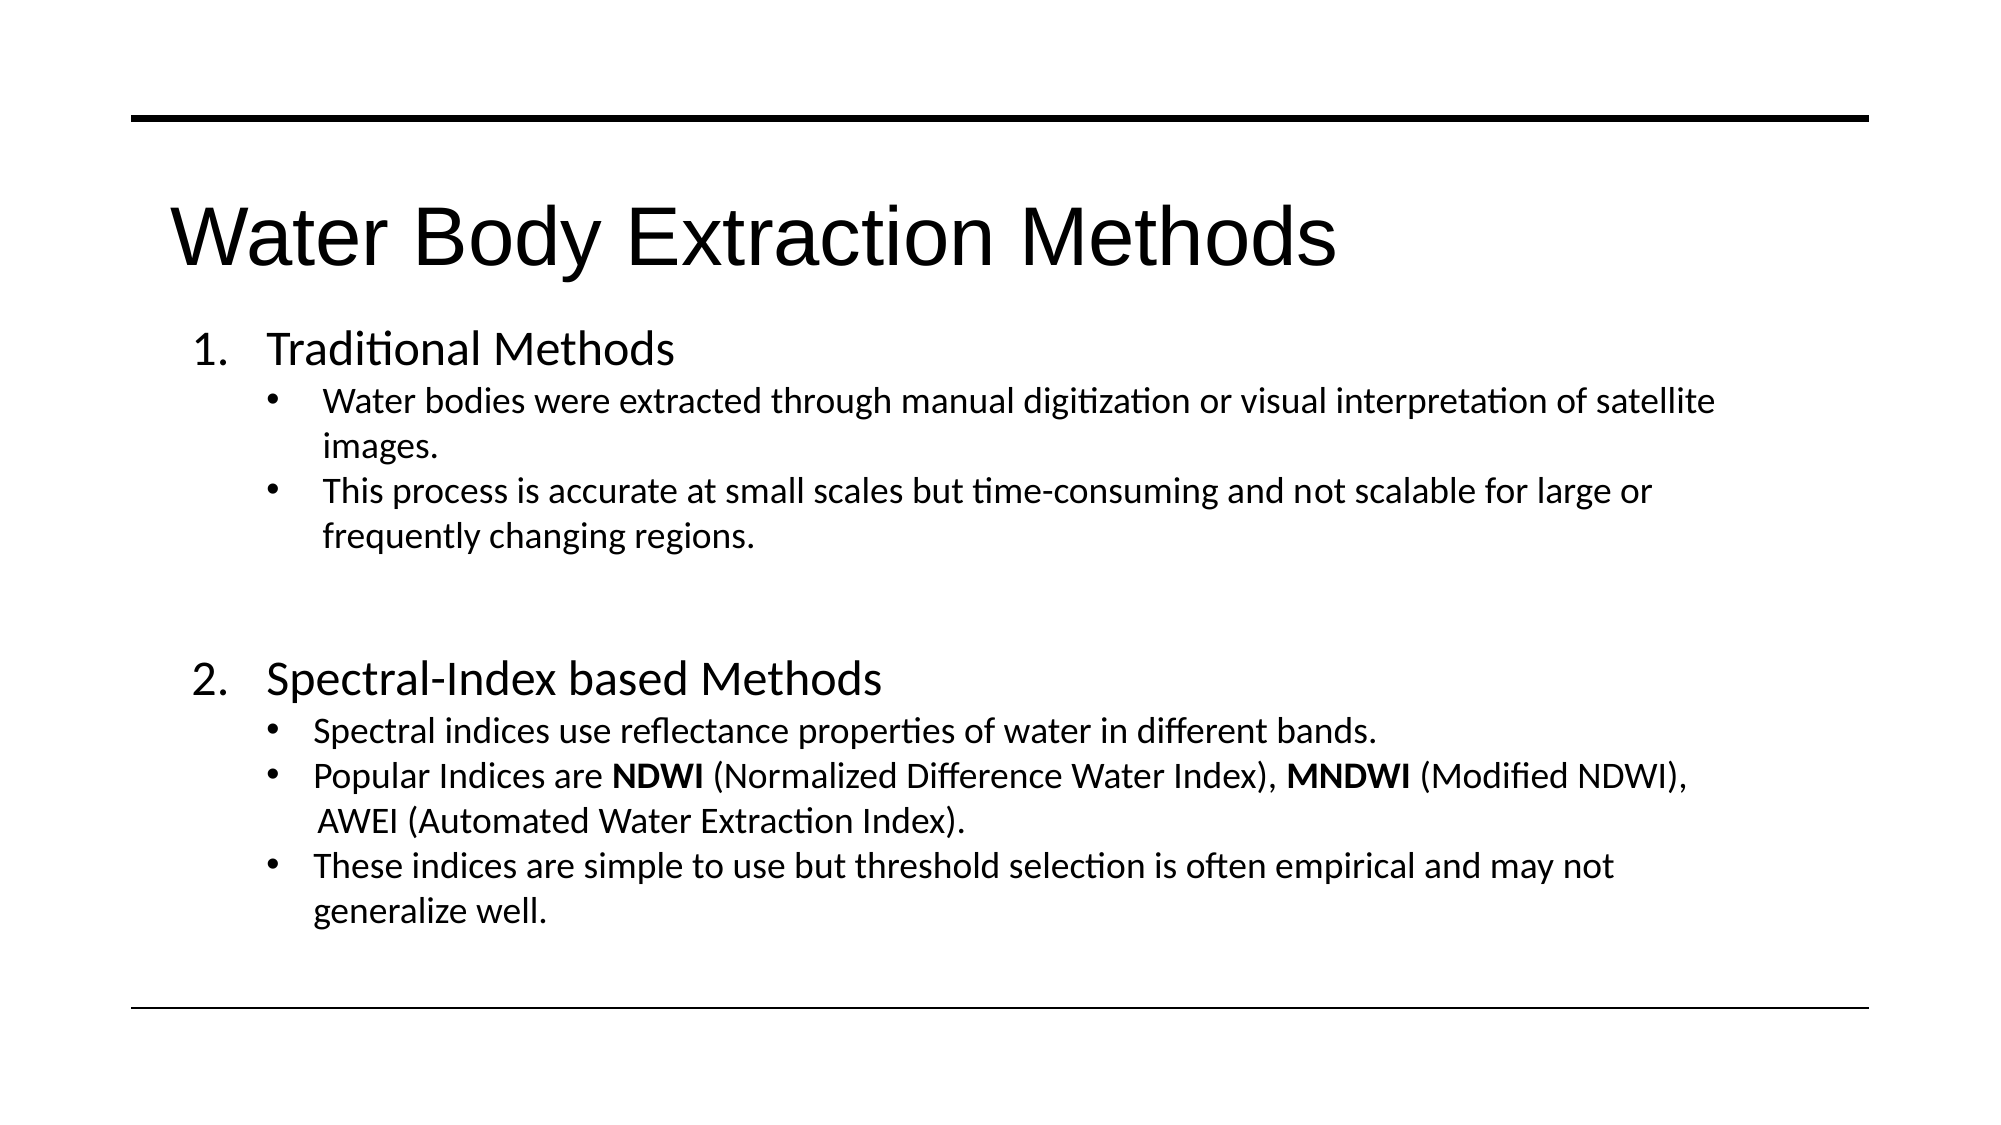

Water Body Extraction Methods
Traditional Methods
Water bodies were extracted through manual digitization or visual interpretation of satellite images.
This process is accurate at small scales but time-consuming and not scalable for large or frequently changing regions.

Spectral-Index based Methods
Spectral indices use reflectance properties of water in different bands.
Popular Indices are NDWI (Normalized Difference Water Index), MNDWI (Modified NDWI),
      AWEI (Automated Water Extraction Index).
These indices are simple to use but threshold selection is often empirical and may not generalize well.